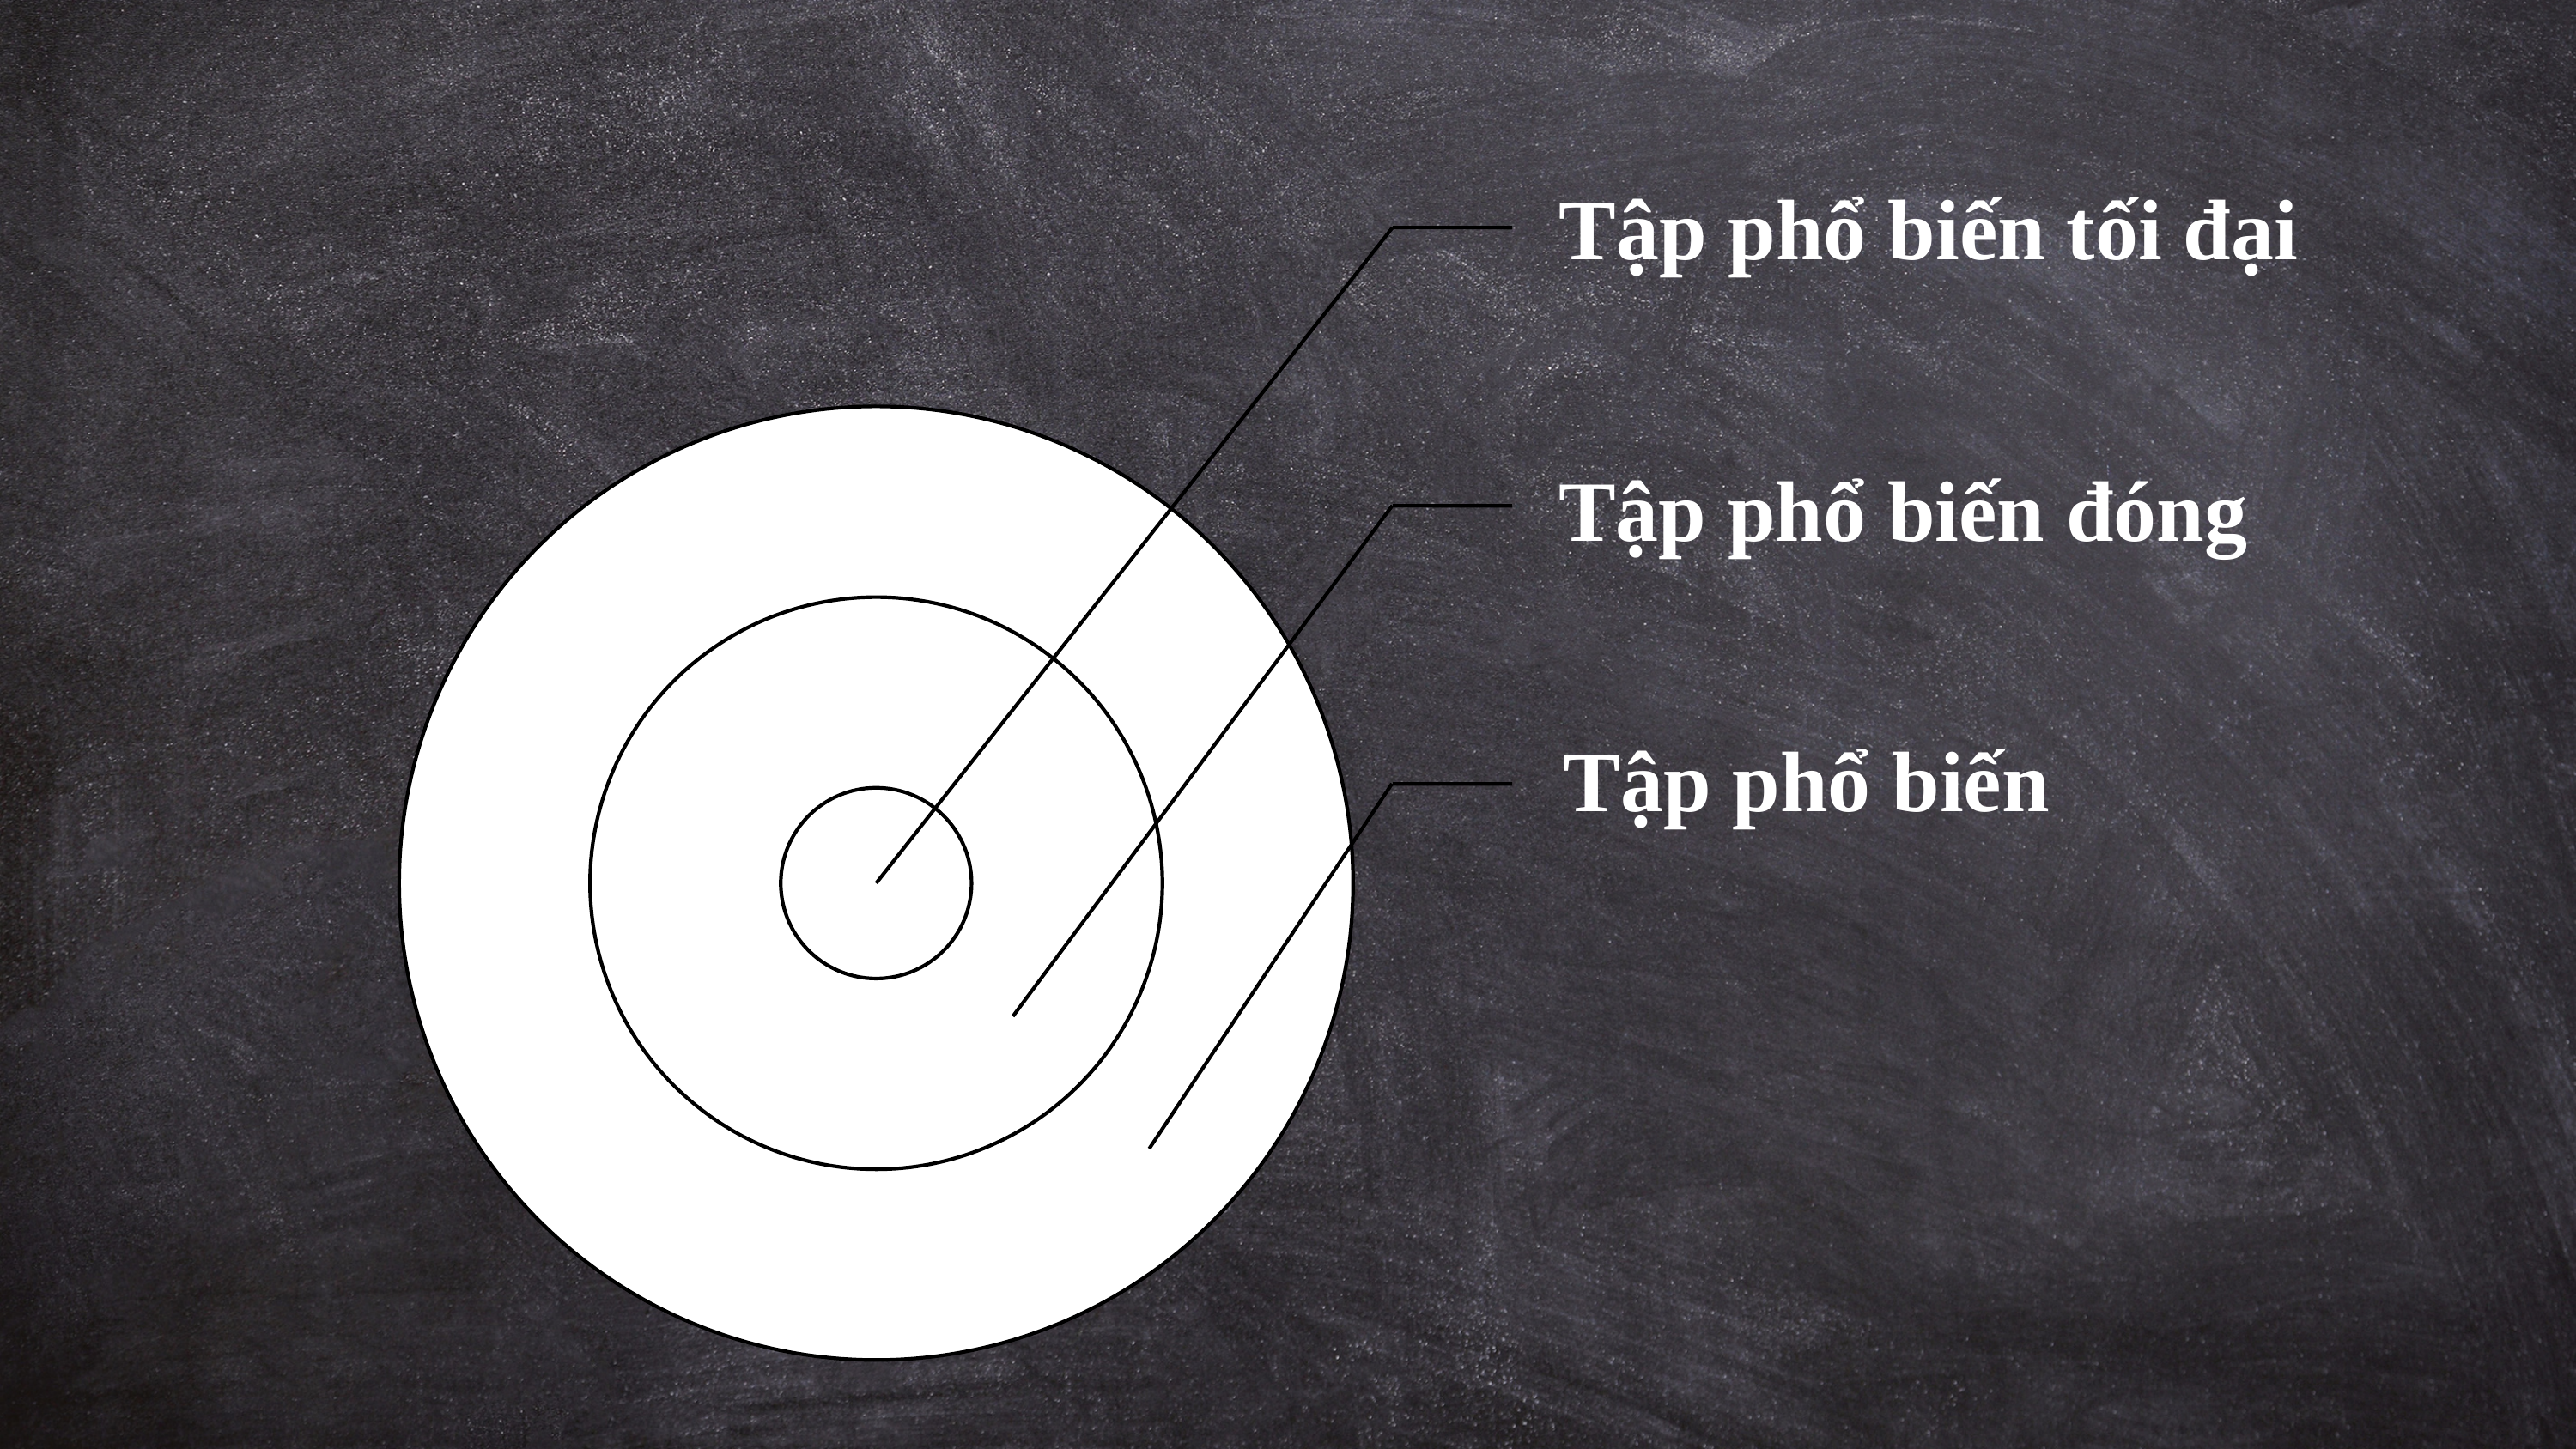

Tập phổ biến tối đại
Tập phổ biến đóng
Tập phổ biến